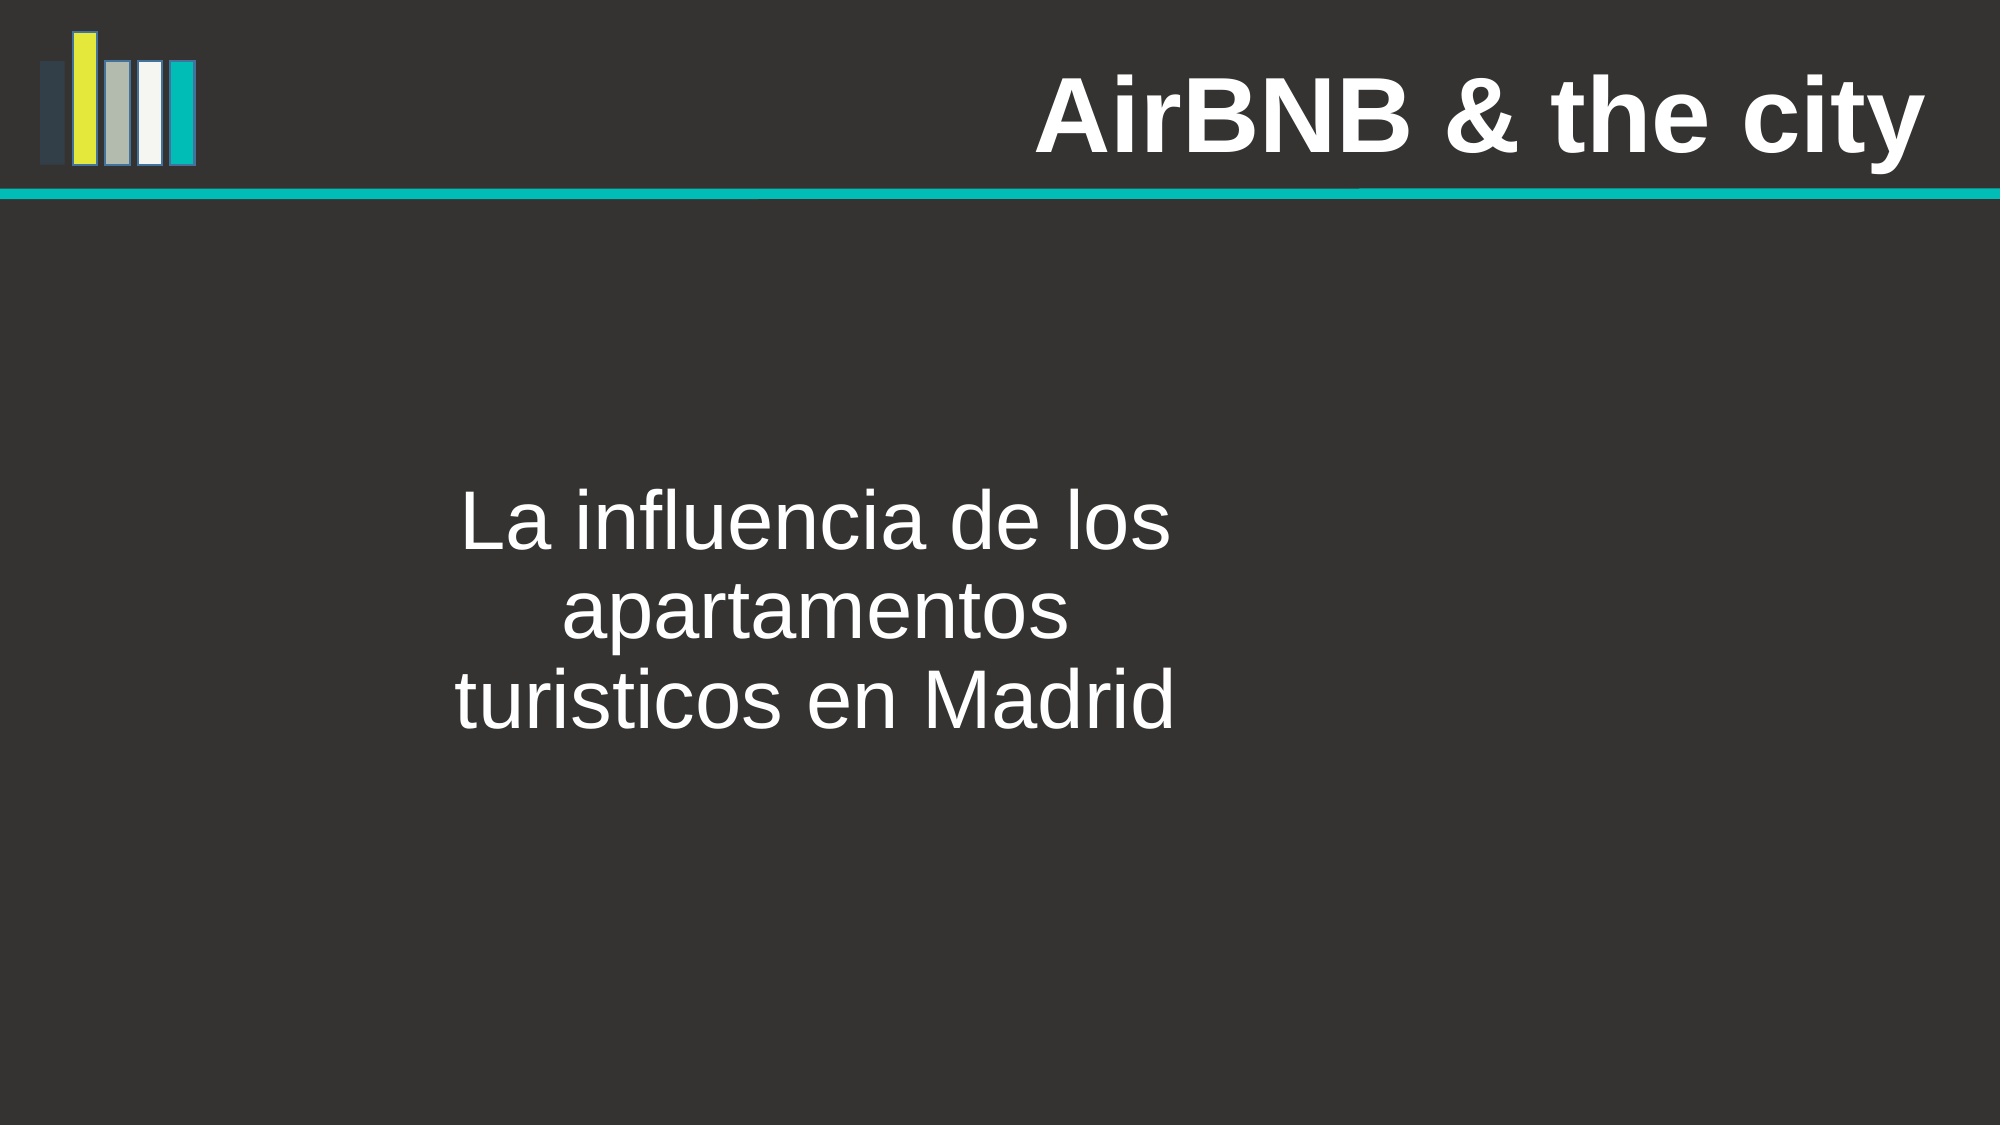

AirBNB & the city

La influencia de los apartamentos turisticos en Madrid